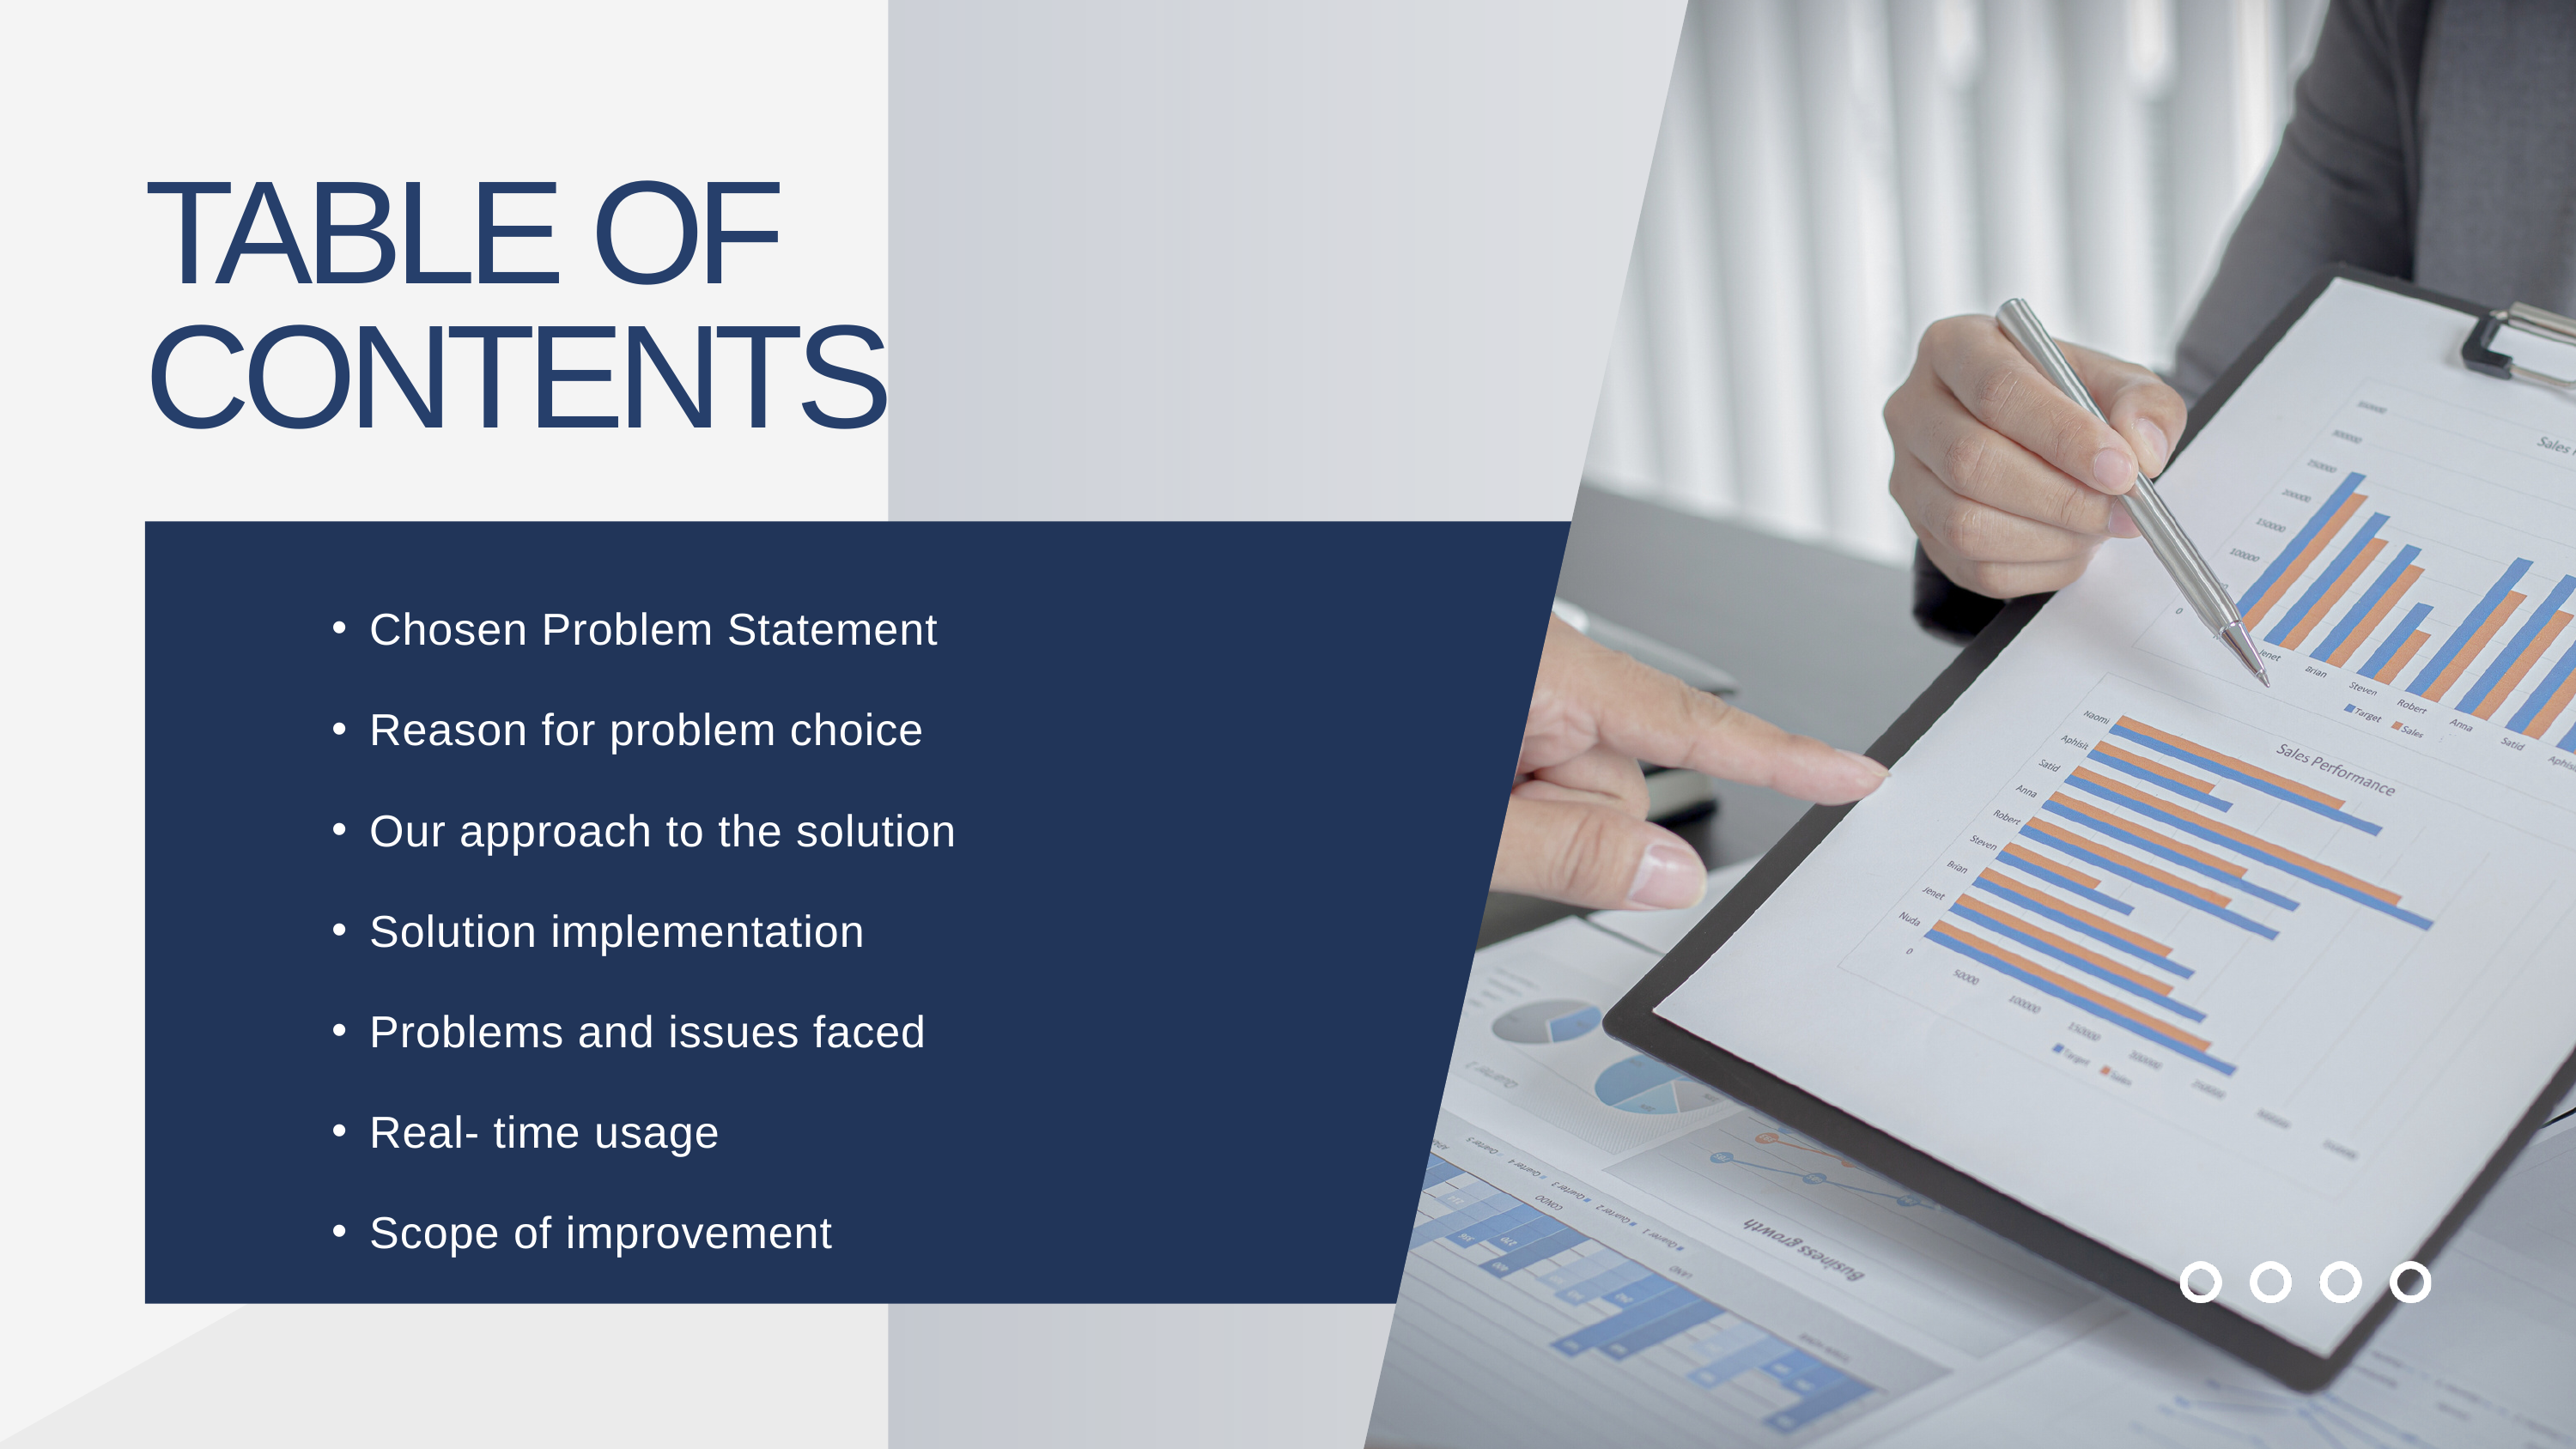

TABLE OF CONTENTS

Chosen Problem Statement
Reason for problem choice
Our approach to the solution
Solution implementation
Problems and issues faced
Real- time usage
Scope of improvement